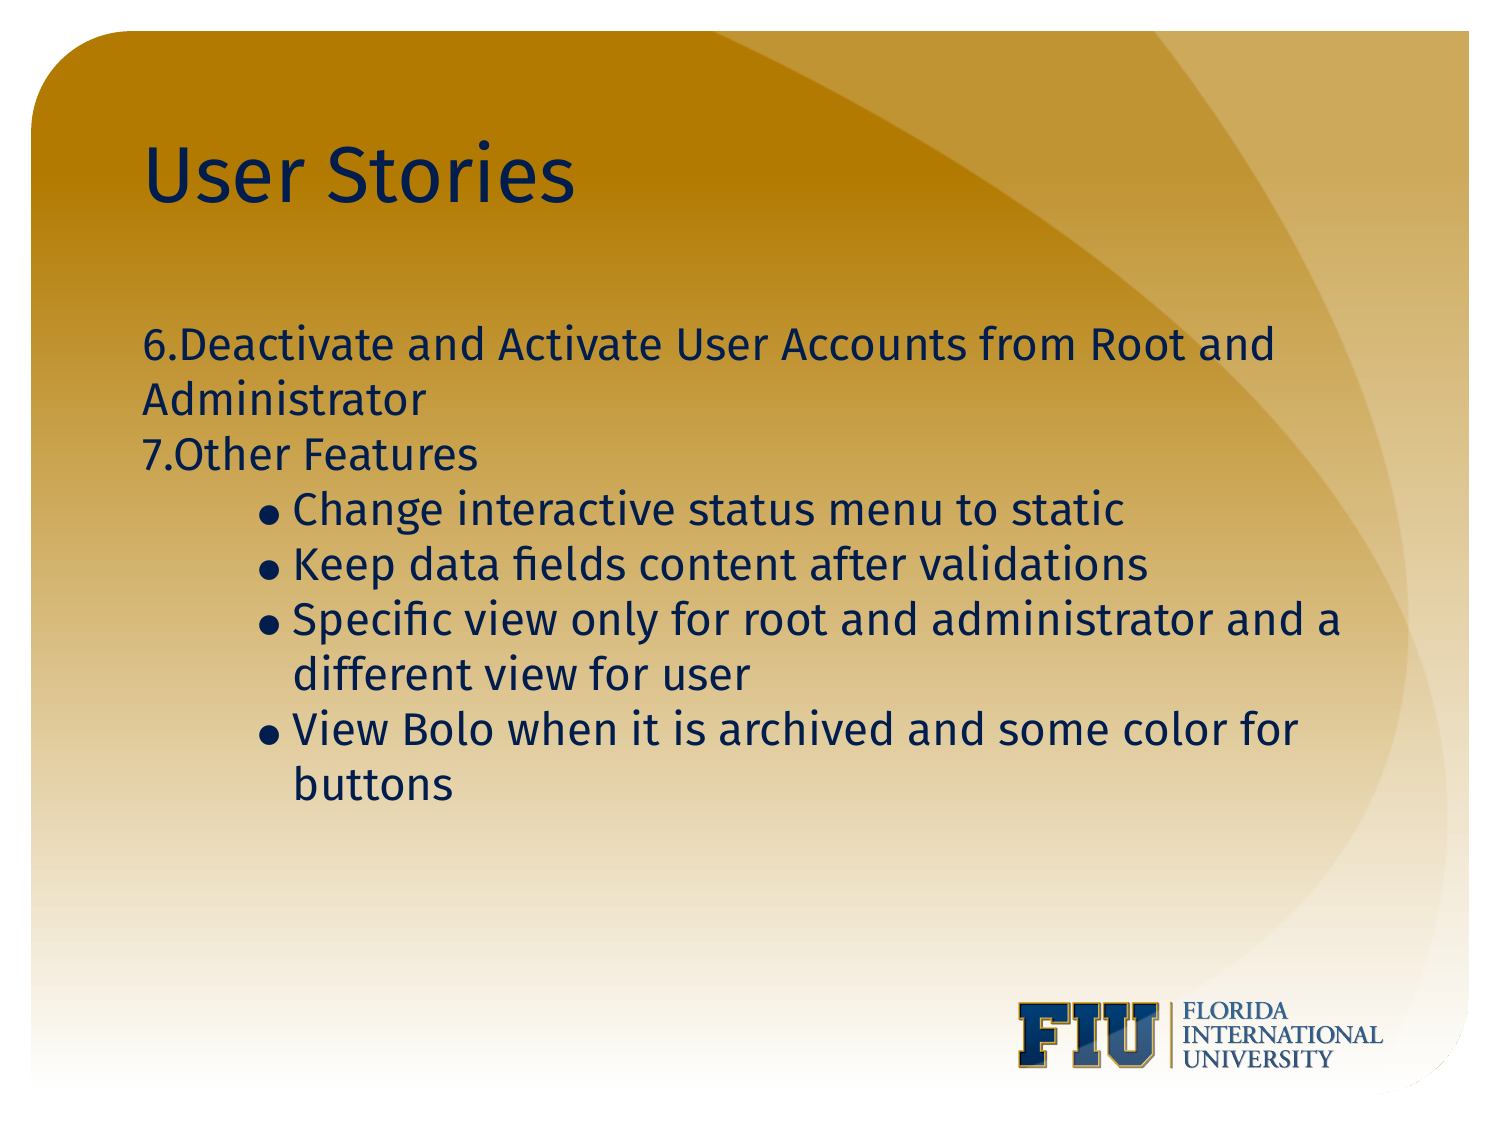

# User Stories
6.Deactivate and Activate User Accounts from Root and Administrator
7.Other Features
Change interactive status menu to static
Keep data fields content after validations
Specific view only for root and administrator and a different view for user
View Bolo when it is archived and some color for buttons